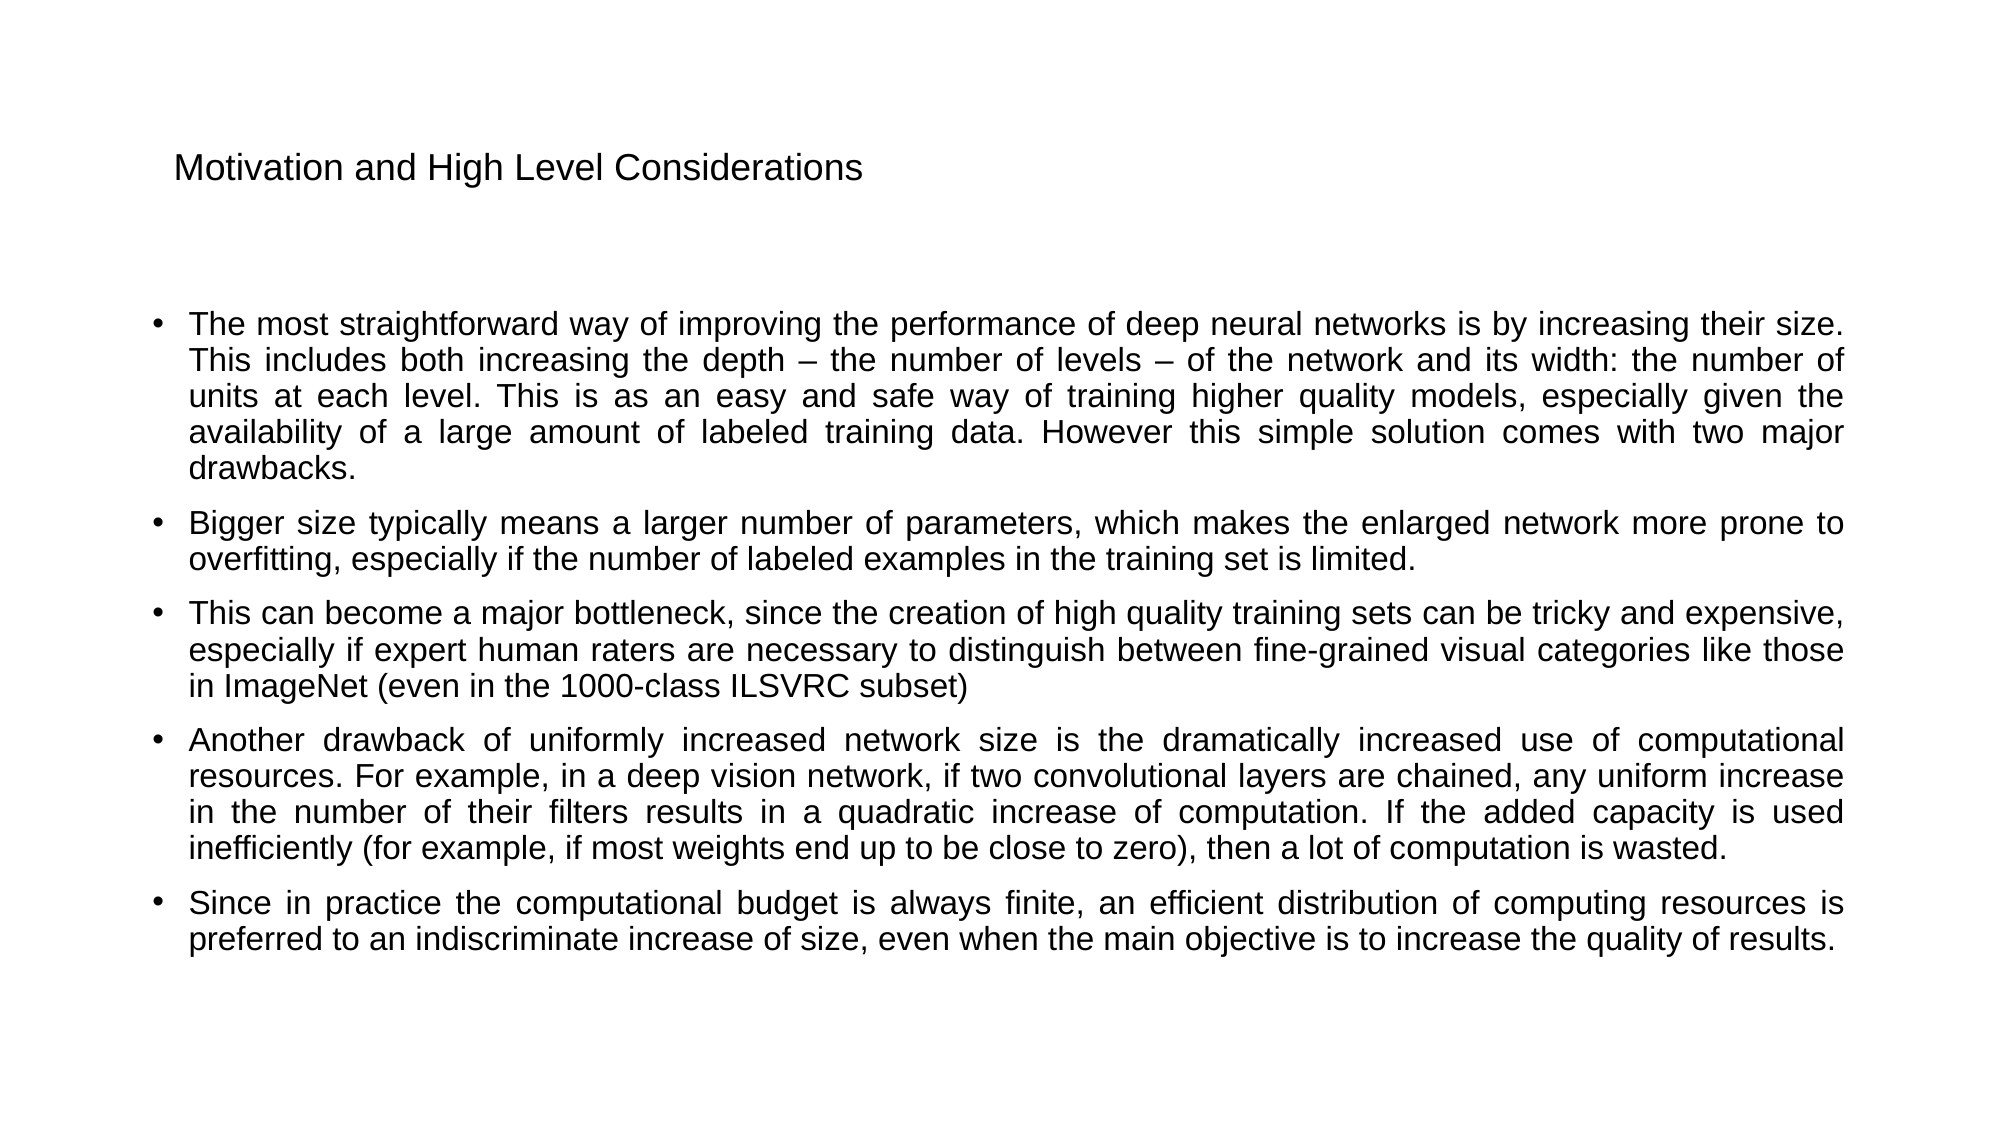

# Motivation and High Level Considerations
The most straightforward way of improving the performance of deep neural networks is by increasing their size. This includes both increasing the depth – the number of levels – of the network and its width: the number of units at each level. This is as an easy and safe way of training higher quality models, especially given the availability of a large amount of labeled training data. However this simple solution comes with two major drawbacks.
Bigger size typically means a larger number of parameters, which makes the enlarged network more prone to overfitting, especially if the number of labeled examples in the training set is limited.
This can become a major bottleneck, since the creation of high quality training sets can be tricky and expensive, especially if expert human raters are necessary to distinguish between fine-grained visual categories like those in ImageNet (even in the 1000-class ILSVRC subset)
Another drawback of uniformly increased network size is the dramatically increased use of computational resources. For example, in a deep vision network, if two convolutional layers are chained, any uniform increase in the number of their filters results in a quadratic increase of computation. If the added capacity is used inefficiently (for example, if most weights end up to be close to zero), then a lot of computation is wasted.
Since in practice the computational budget is always finite, an efficient distribution of computing resources is preferred to an indiscriminate increase of size, even when the main objective is to increase the quality of results.